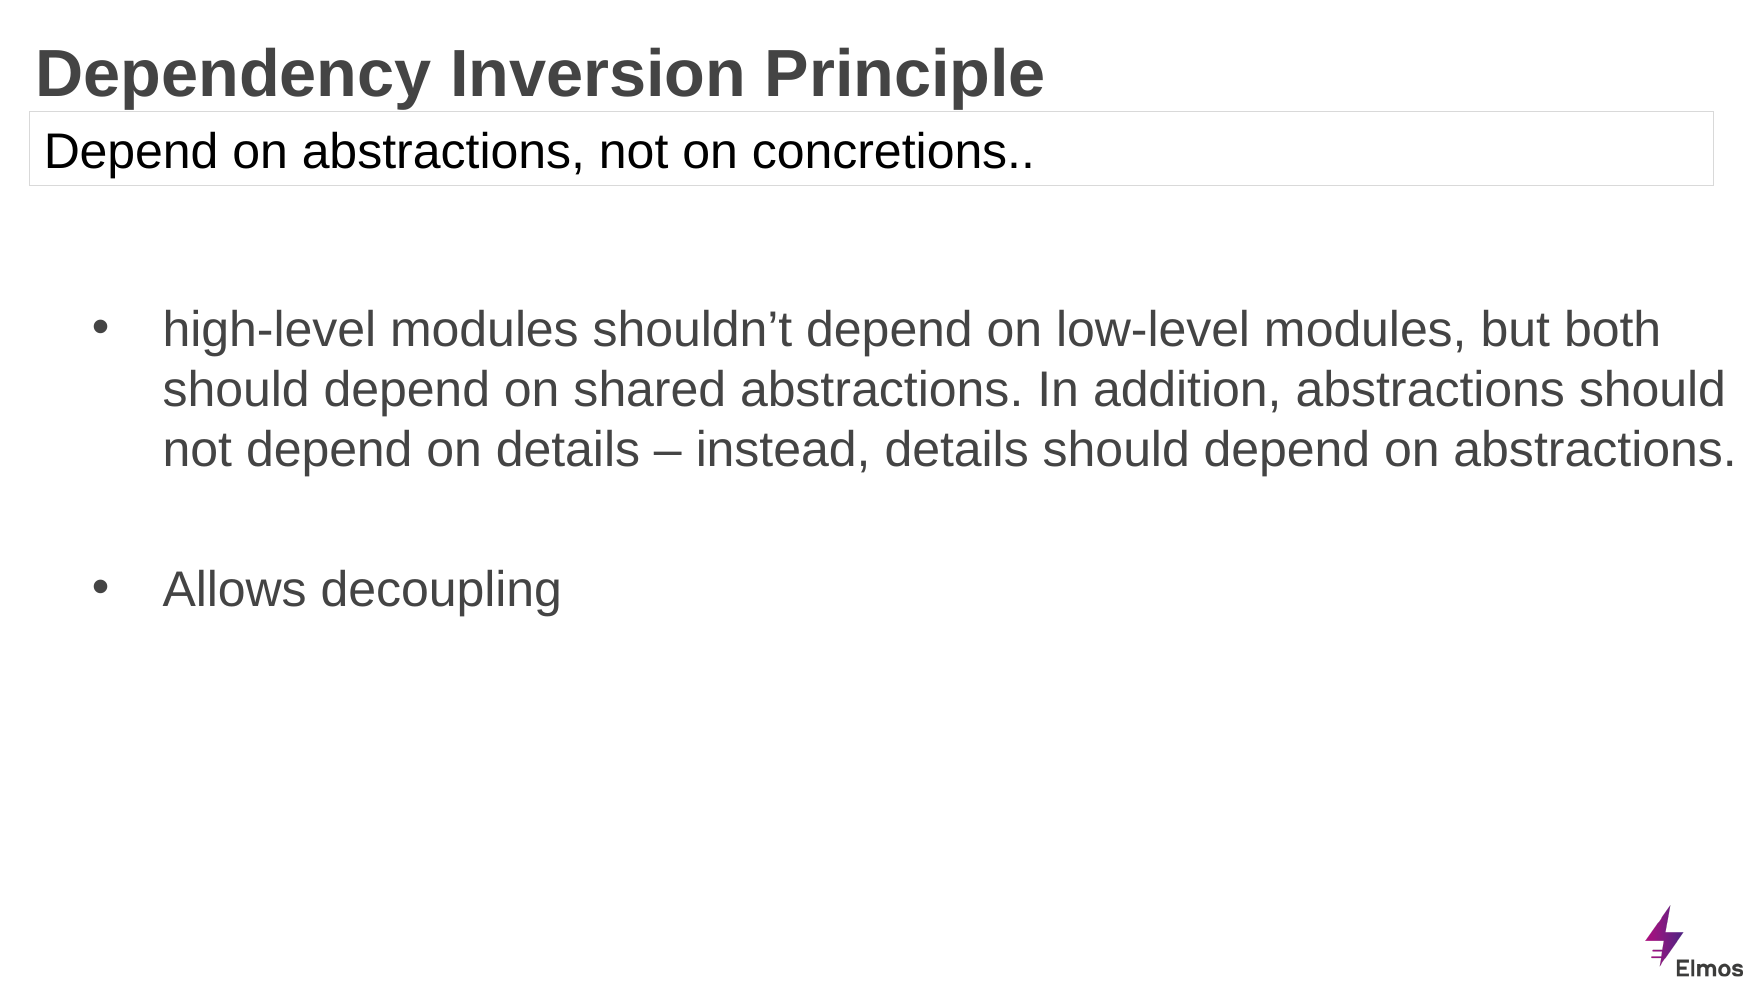

# Dependency Inversion Principle
Depend on abstractions, not on concretions..
high-level modules shouldn’t depend on low-level modules, but both should depend on shared abstractions. In addition, abstractions should not depend on details – instead, details should depend on abstractions.

Allows decoupling